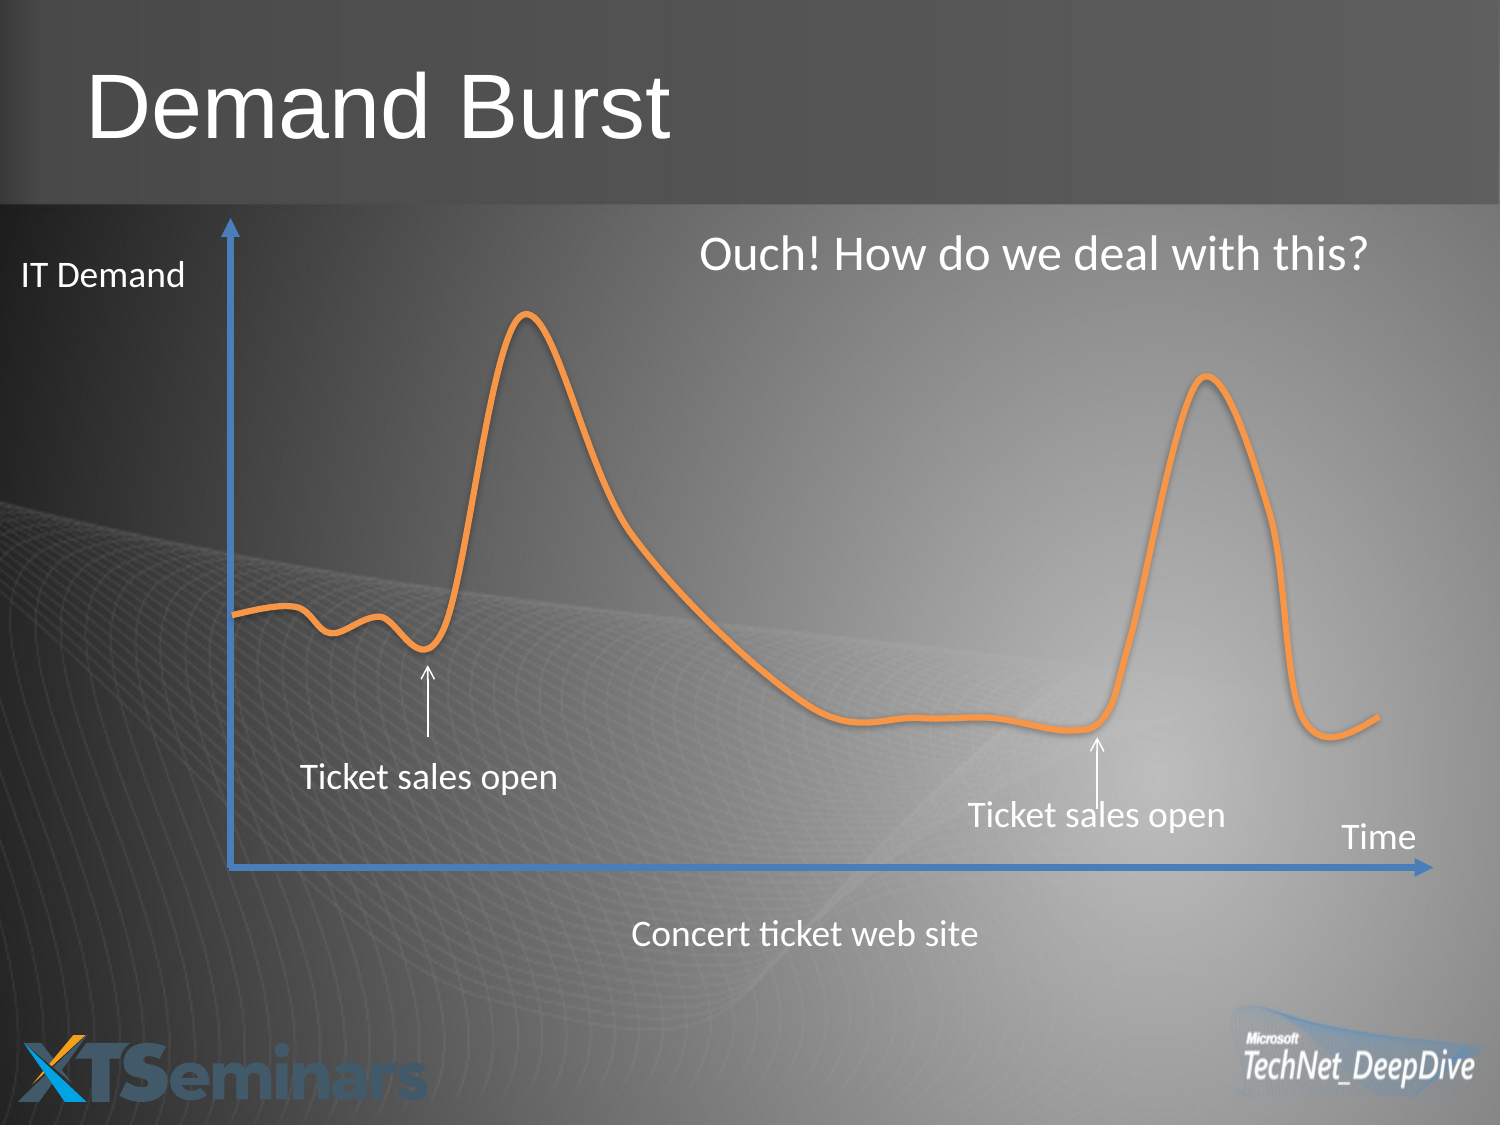

# Demand Burst
Ouch! How do we deal with this?
IT Demand

Ticket sales open
Ticket sales open
Time
Concert ticket web site